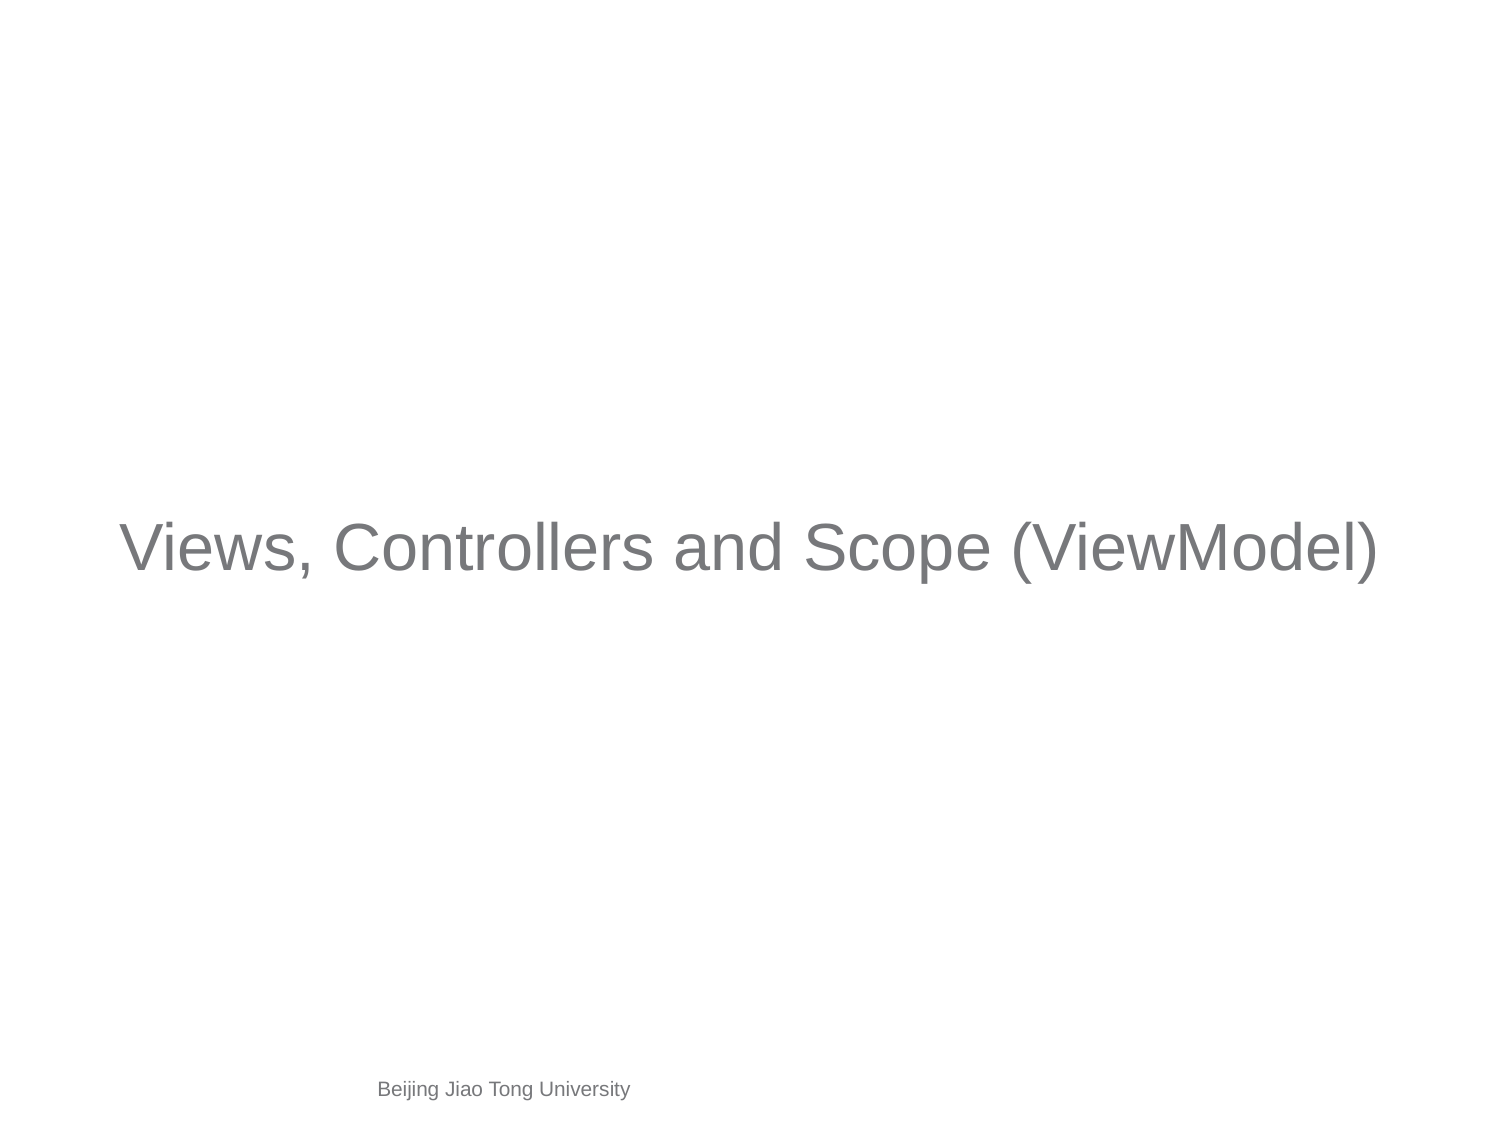

#

Views, Controllers and Scope (ViewModel)
Beijing Jiao Tong University